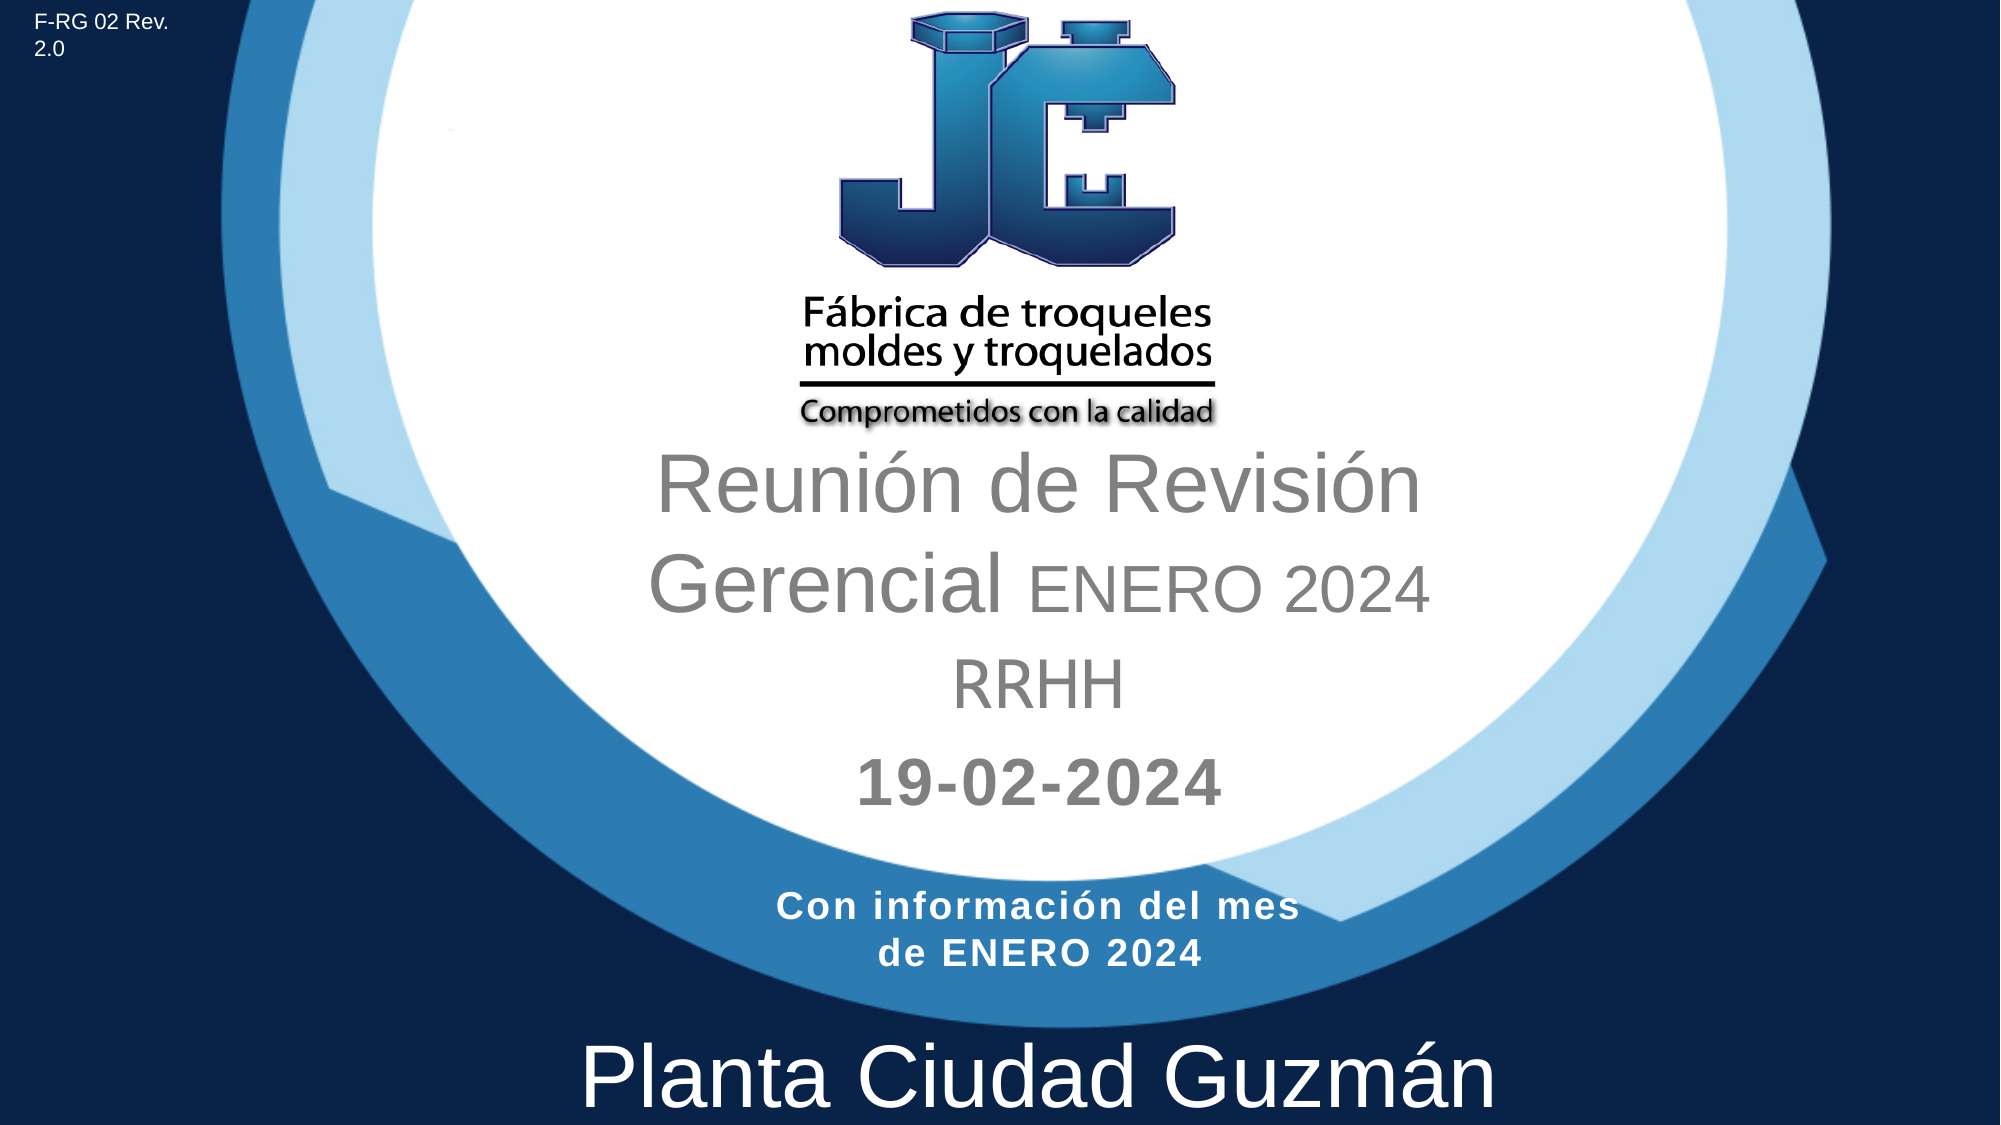

F-RG 02 Rev. 2.0
Reunión de Revisión Gerencial ENERO 2024
RRHH
19-02-2024

Con información del mes de ENERO 2024

Planta Ciudad Guzmán